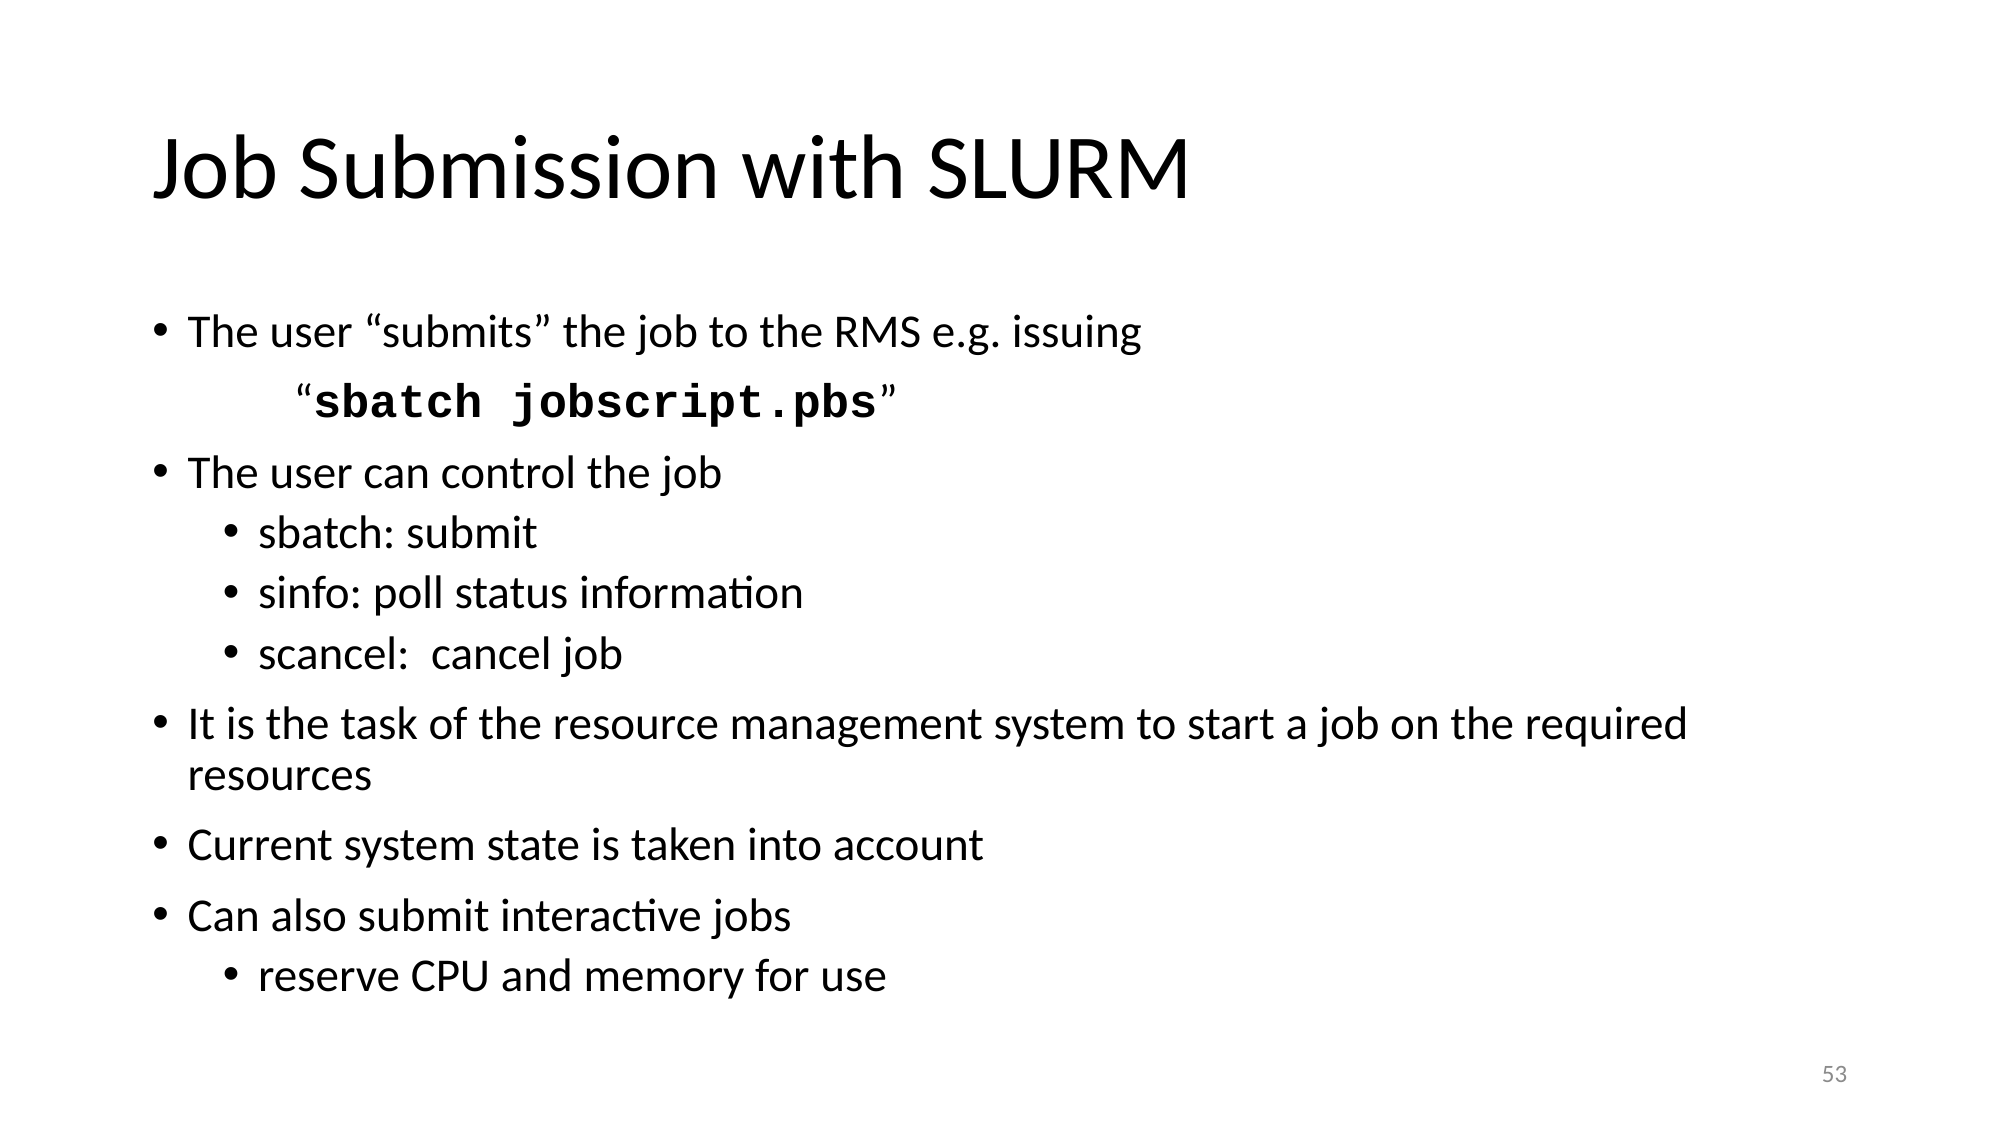

# Job Submission with SLURM
The user “submits” the job to the RMS e.g. issuing
	“sbatch jobscript.pbs”
The user can control the job
sbatch: submit
sinfo: poll status information
scancel:  cancel job
It is the task of the resource management system to start a job on the required resources
Current system state is taken into account
Can also submit interactive jobs
reserve CPU and memory for use

53